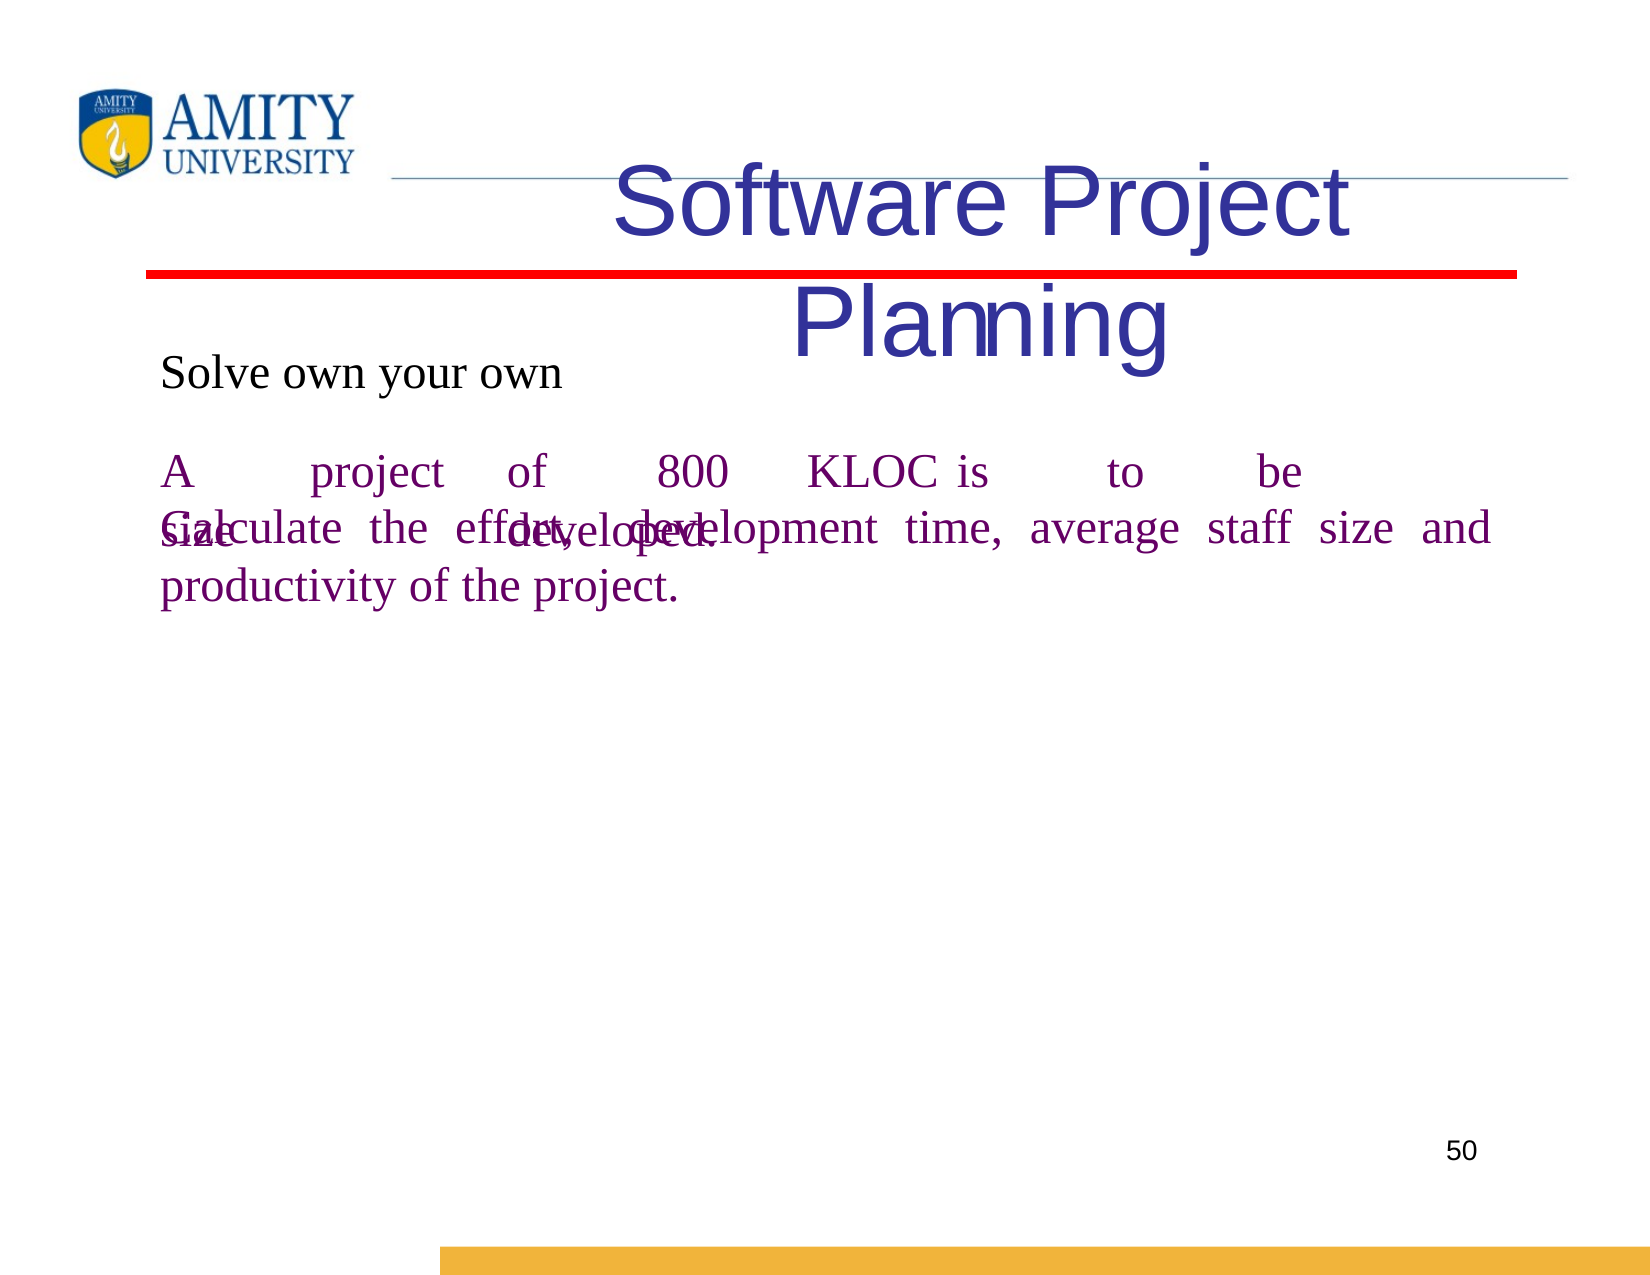

# Software Project Planning

Solve own your own
A	project	size
of	800	KLOC	is	to	be	developed.
Calculate the effort,  development time, average staff size and productivity of the project.
50
Software Engineering (3rd ed.), By K.K Aggarwal & Yogesh Singh, Copyright © New Age International Publishers, 2007